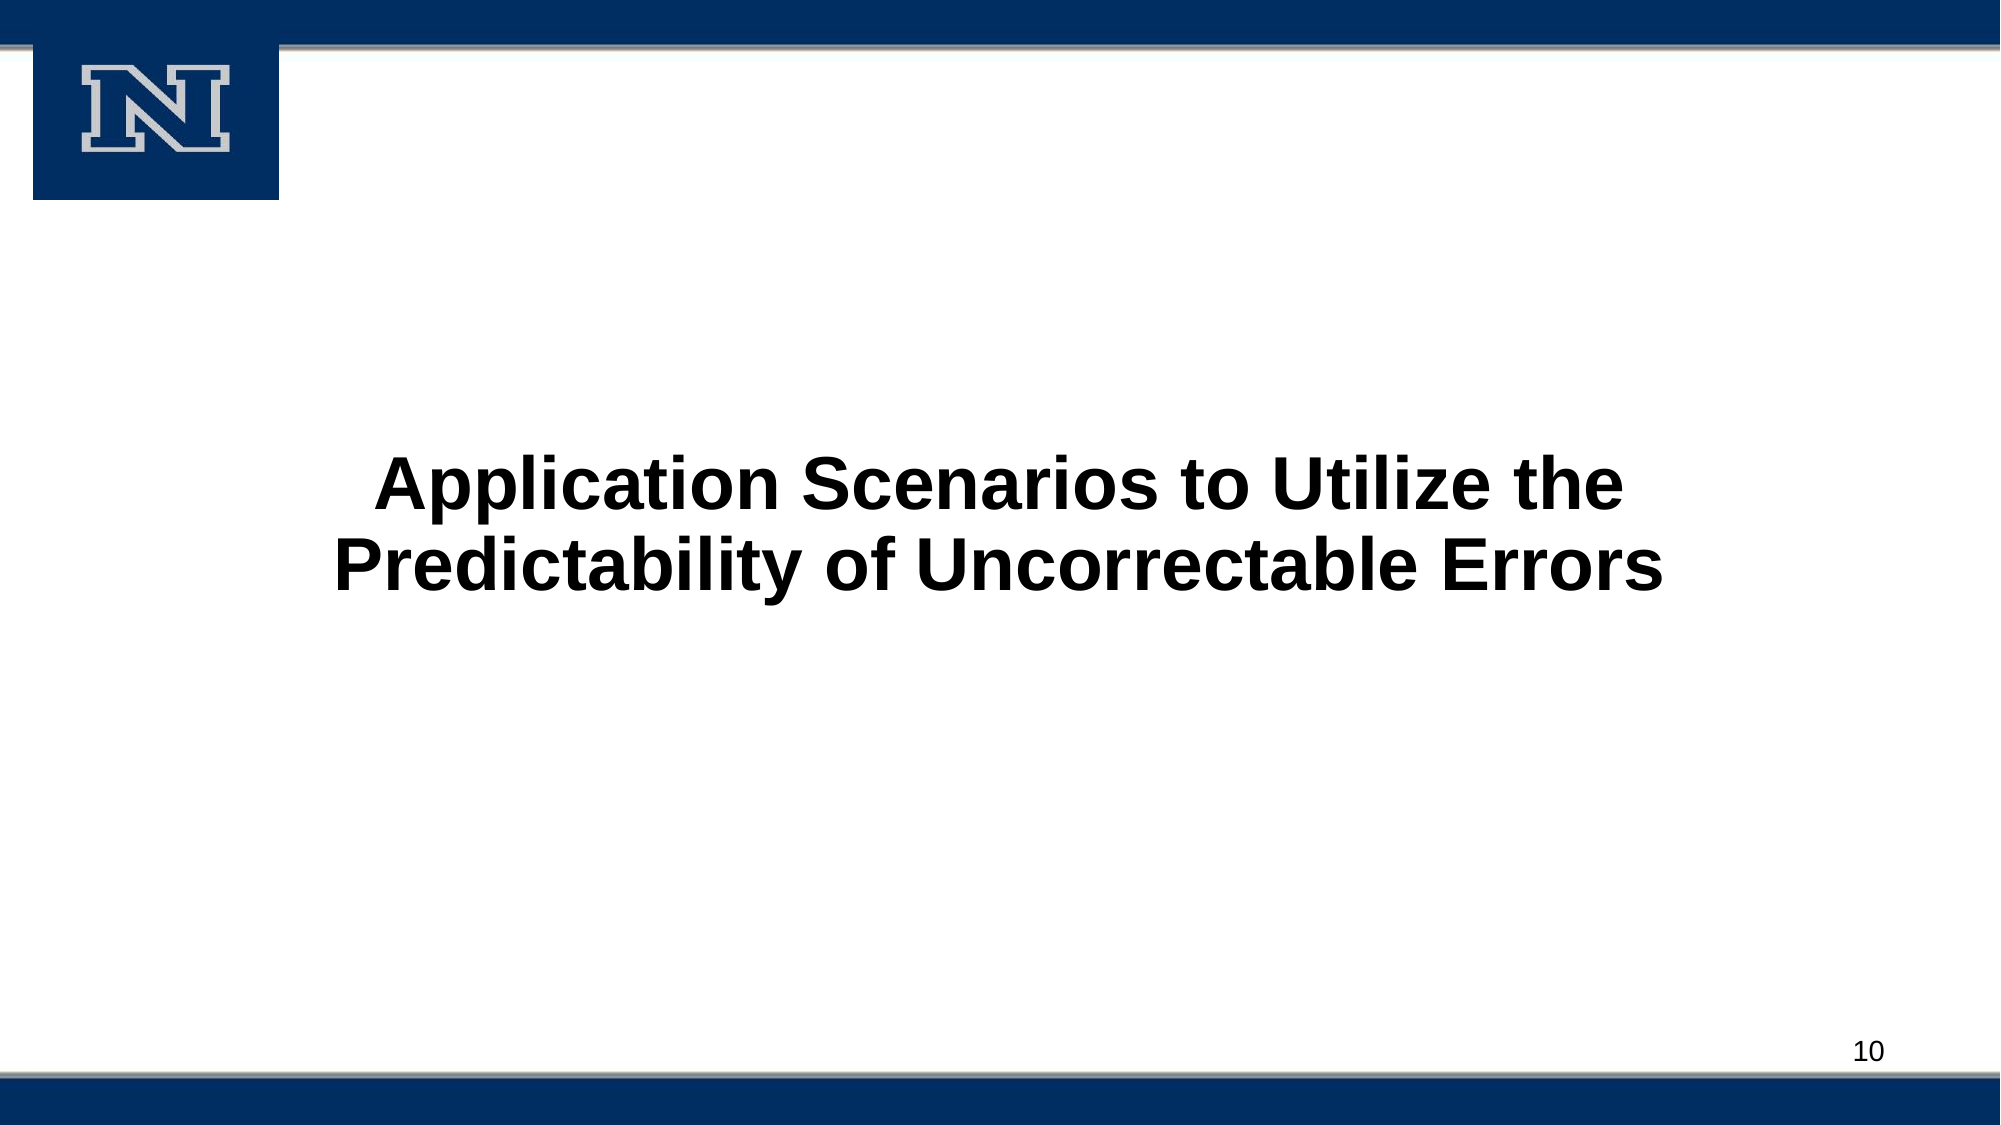

# Application Scenarios to Utilize the Predictability of Uncorrectable Errors
10